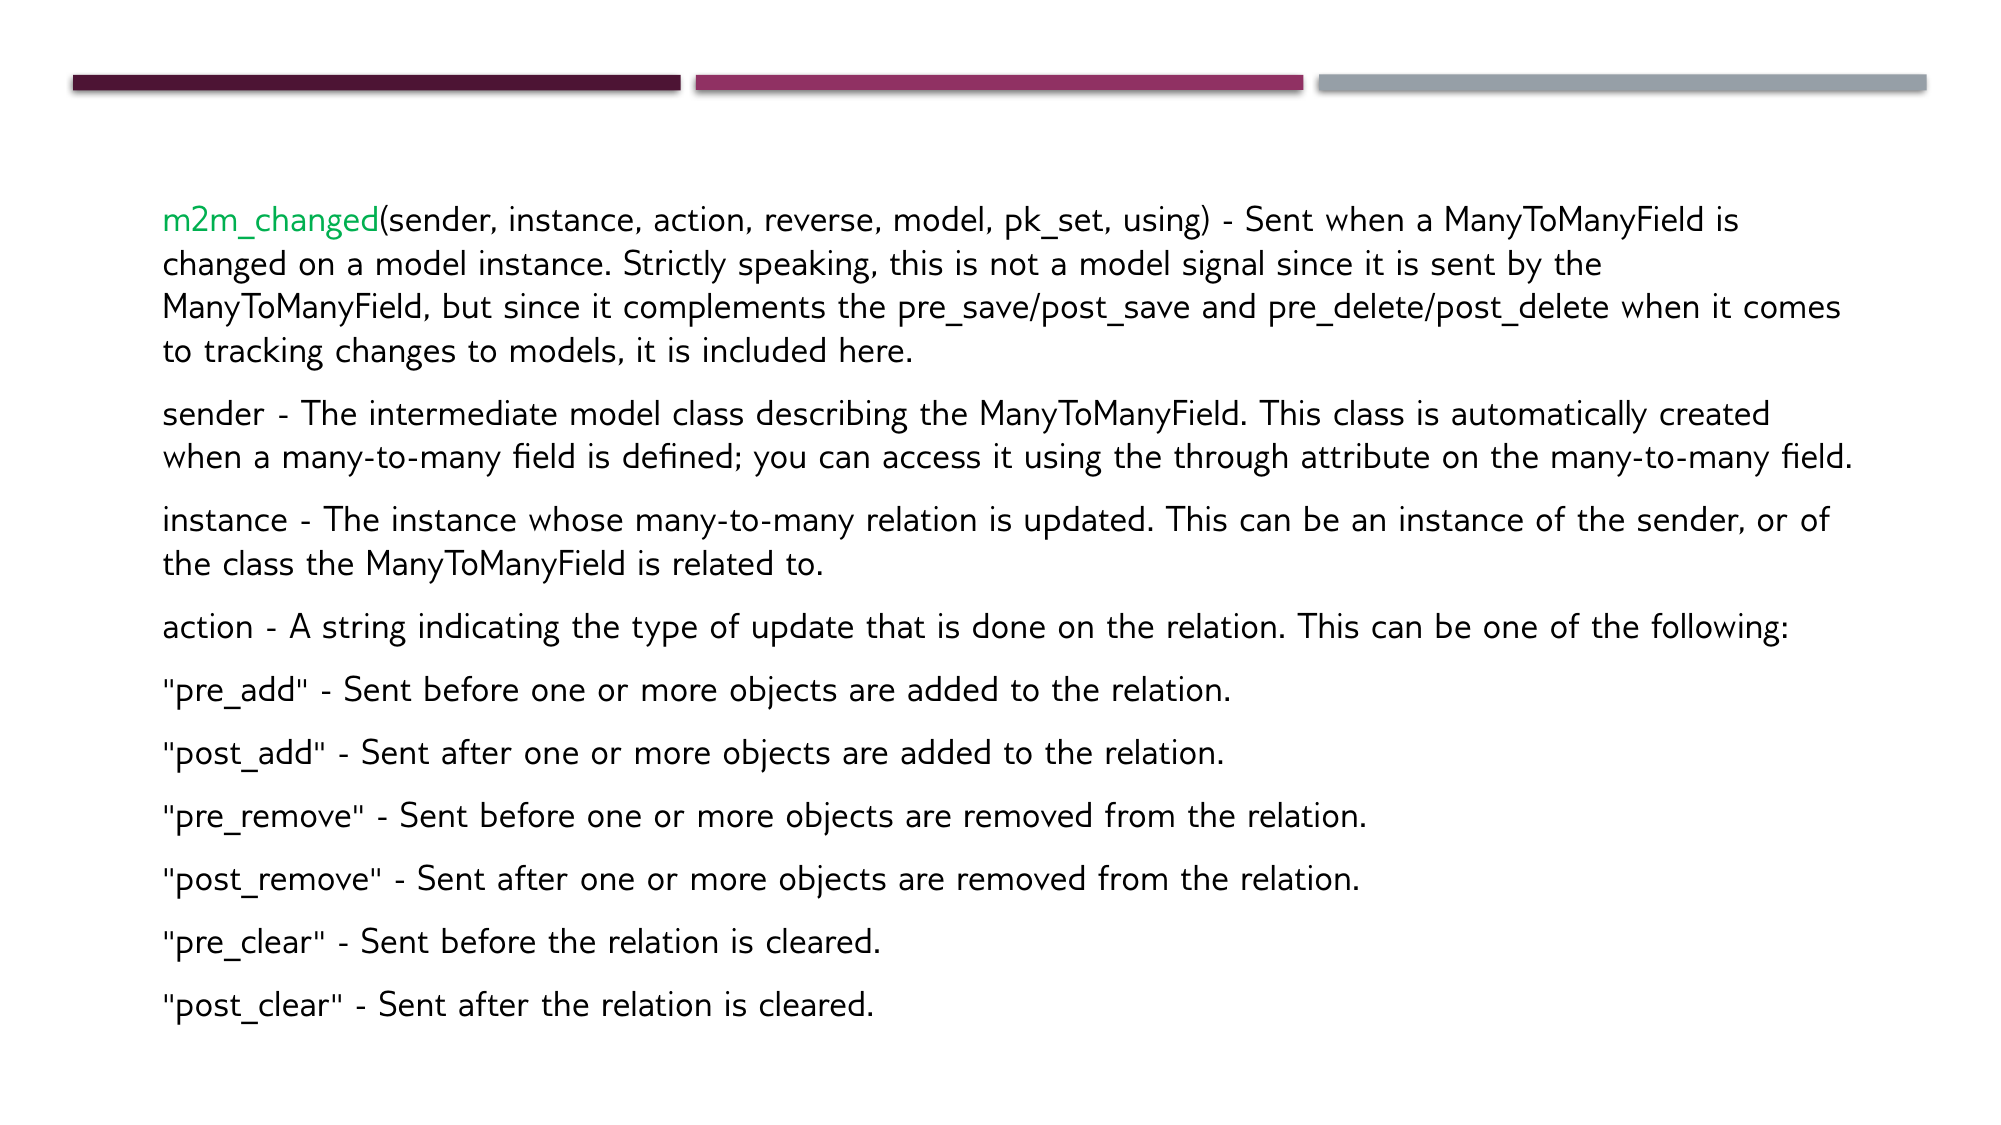

m2m_changed(sender, instance, action, reverse, model, pk_set, using) - Sent when a ManyToManyField is changed on a model instance. Strictly speaking, this is not a model signal since it is sent by the ManyToManyField, but since it complements the pre_save/post_save and pre_delete/post_delete when it comes to tracking changes to models, it is included here.
sender - The intermediate model class describing the ManyToManyField. This class is automatically created when a many-to-many field is defined; you can access it using the through attribute on the many-to-many field.
instance - The instance whose many-to-many relation is updated. This can be an instance of the sender, or of the class the ManyToManyField is related to.
action - A string indicating the type of update that is done on the relation. This can be one of the following:
"pre_add" - Sent before one or more objects are added to the relation.
"post_add" - Sent after one or more objects are added to the relation.
"pre_remove" - Sent before one or more objects are removed from the relation.
"post_remove" - Sent after one or more objects are removed from the relation.
"pre_clear" - Sent before the relation is cleared.
"post_clear" - Sent after the relation is cleared.